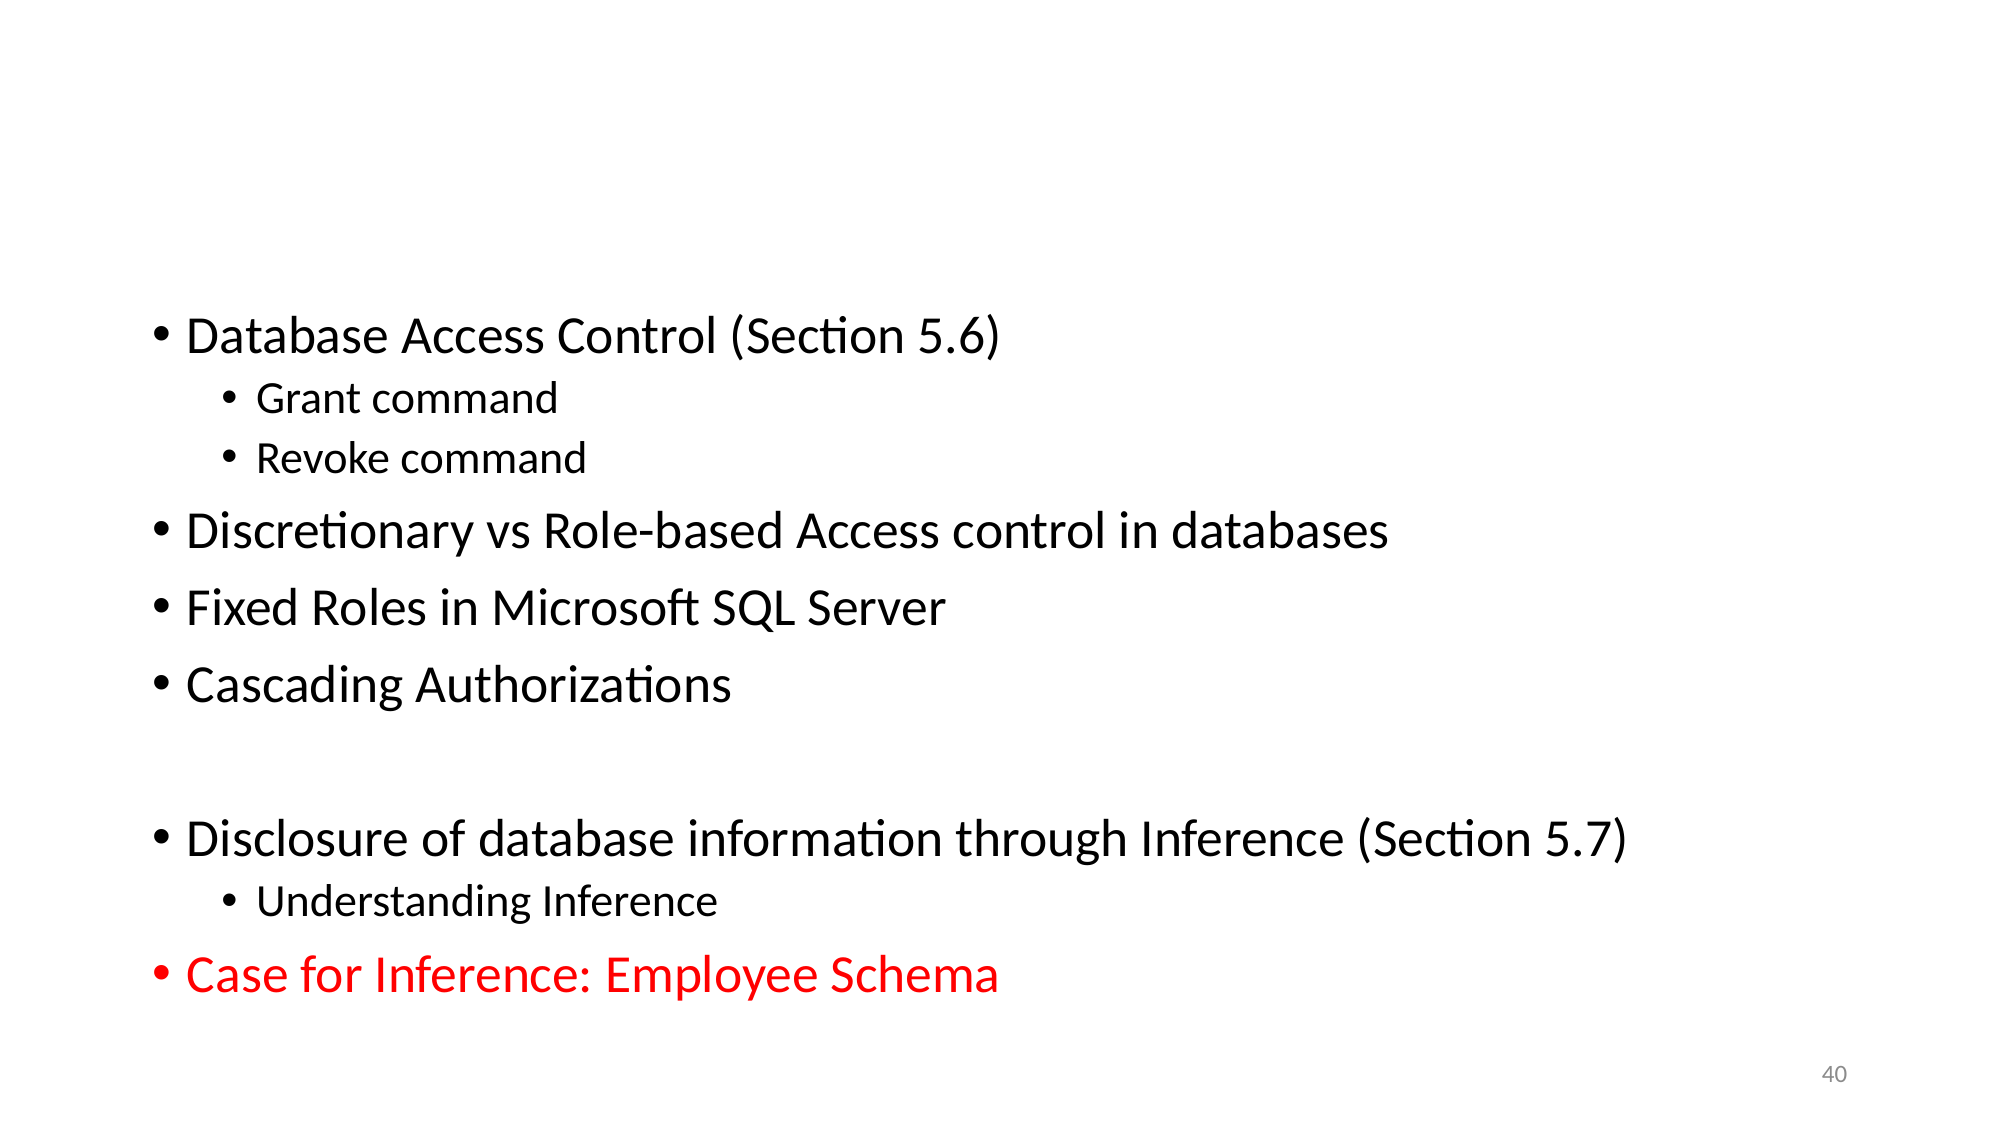

Database Access Control (Section 5.6)
Grant command
Revoke command
Discretionary vs Role-based Access control in databases
Fixed Roles in Microsoft SQL Server
Cascading Authorizations

Disclosure of database information through Inference (Section 5.7)
Understanding Inference
Case for Inference: Employee Schema

40